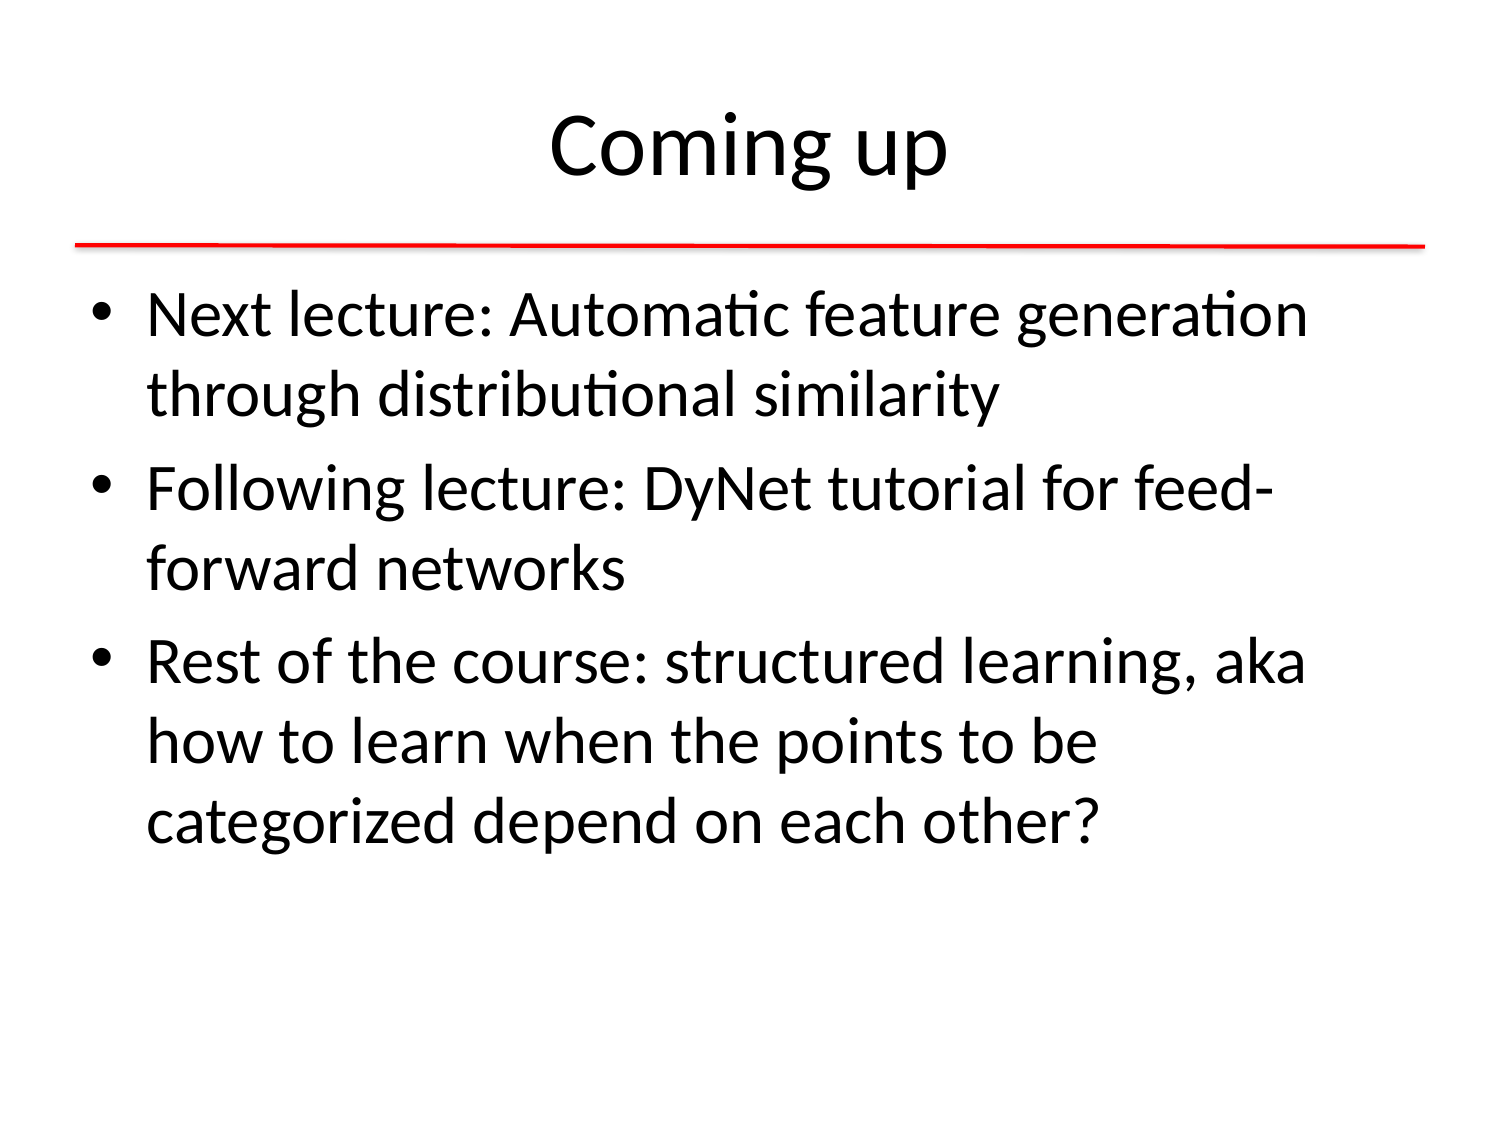

# Coming up
Next lecture: Automatic feature generation through distributional similarity
Following lecture: DyNet tutorial for feed-forward networks
Rest of the course: structured learning, aka how to learn when the points to be categorized depend on each other?